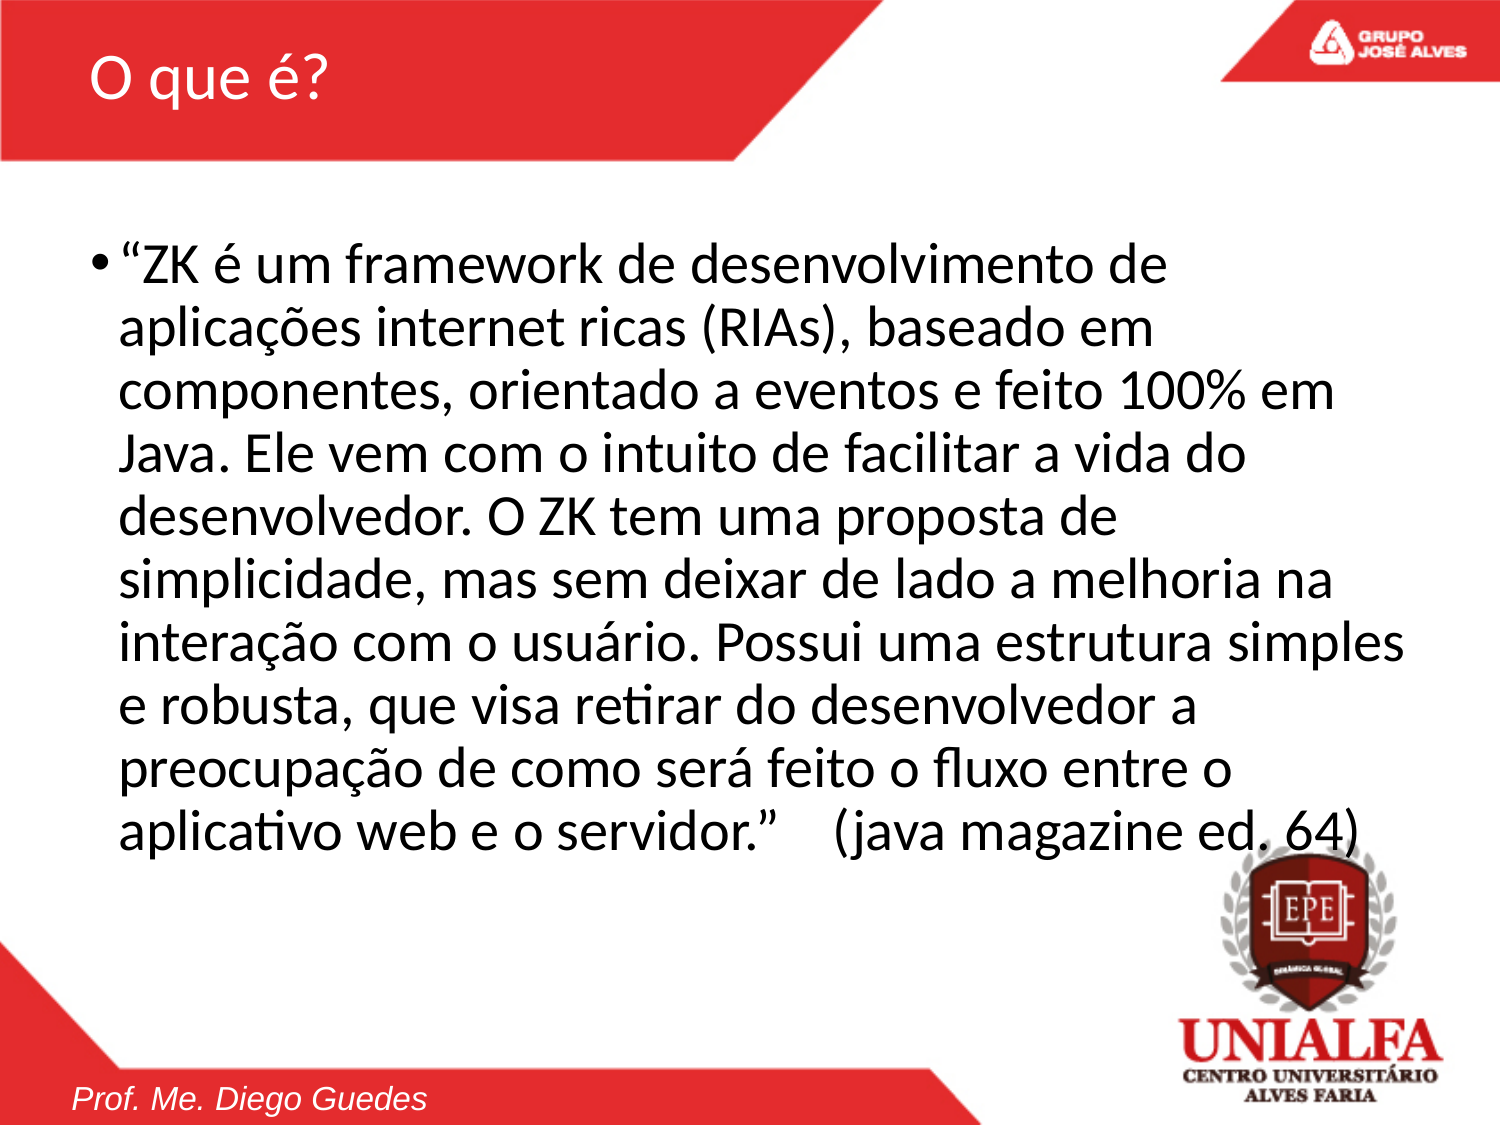

O que é?
“ZK é um framework de desenvolvimento de aplicações internet ricas (RIAs), baseado em componentes, orientado a eventos e feito 100% em Java. Ele vem com o intuito de facilitar a vida do desenvolvedor. O ZK tem uma proposta de simplicidade, mas sem deixar de lado a melhoria na interação com o usuário. Possui uma estrutura simples e robusta, que visa retirar do desenvolvedor a preocupação de como será feito o fluxo entre o aplicativo web e o servidor.”    (java magazine ed. 64)
Prof. Me. Diego Guedes